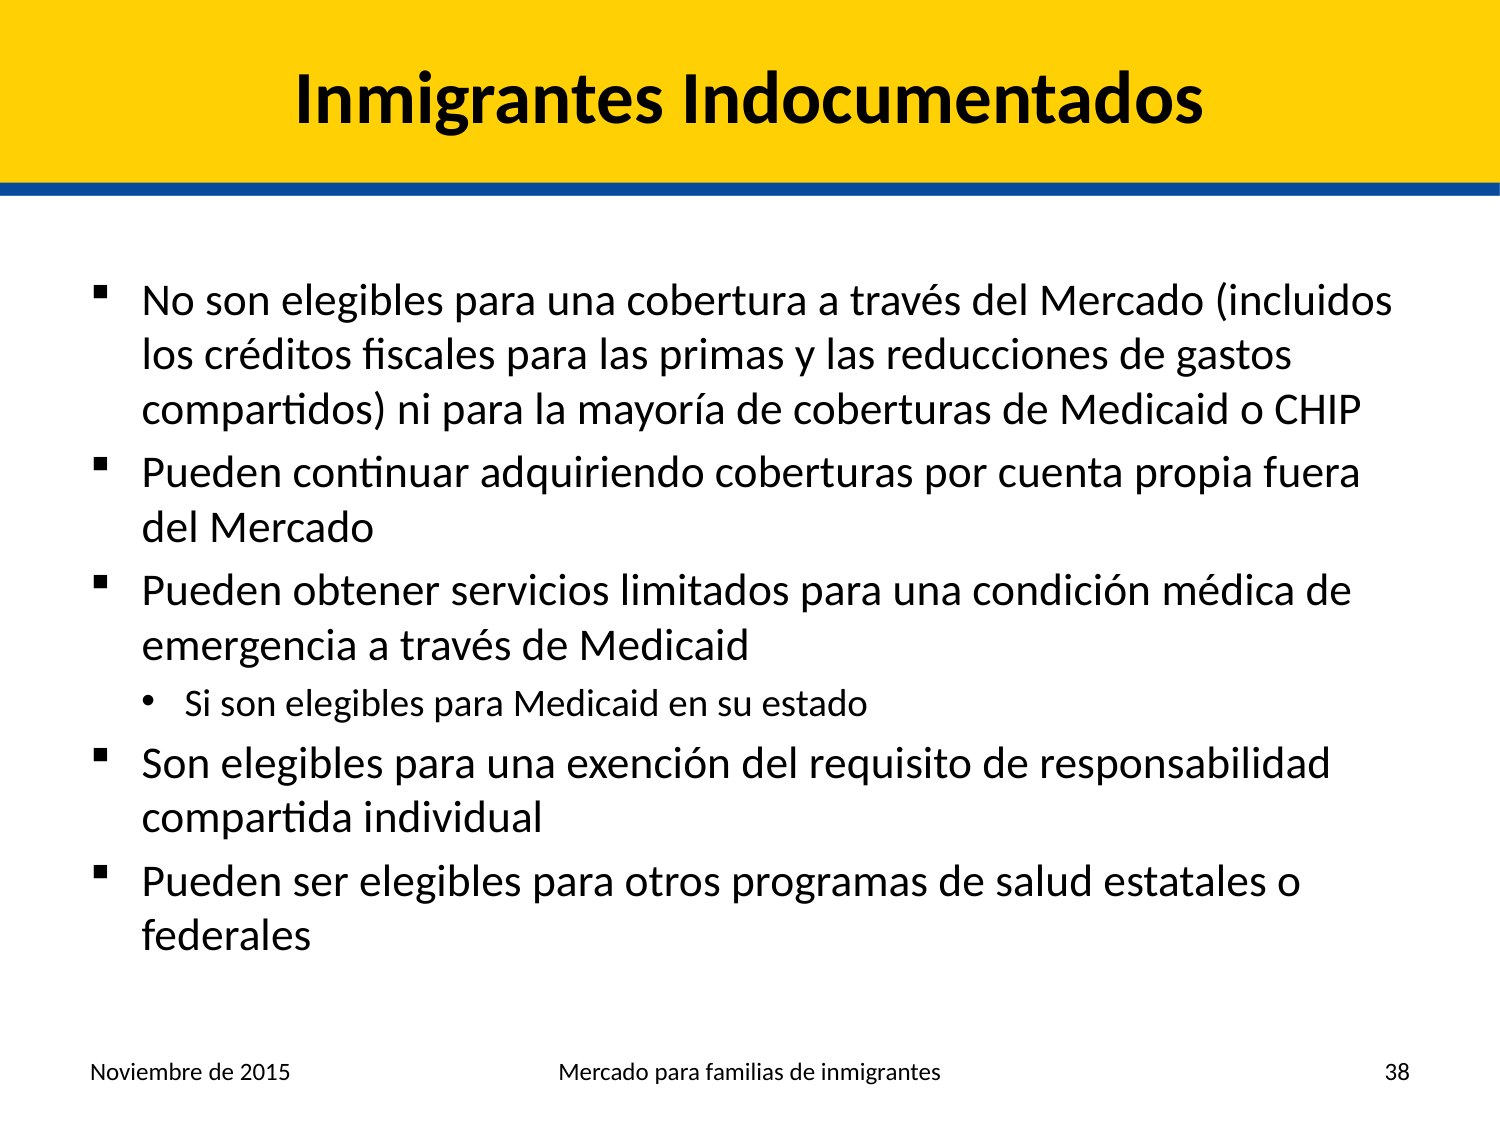

# Inmigrantes Indocumentados
No son elegibles para una cobertura a través del Mercado (incluidos los créditos fiscales para las primas y las reducciones de gastos compartidos) ni para la mayoría de coberturas de Medicaid o CHIP
Pueden continuar adquiriendo coberturas por cuenta propia fuera del Mercado
Pueden obtener servicios limitados para una condición médica de emergencia a través de Medicaid
Si son elegibles para Medicaid en su estado
Son elegibles para una exención del requisito de responsabilidad compartida individual
Pueden ser elegibles para otros programas de salud estatales o federales

Noviembre de 2015
Mercado para familias de inmigrantes
38